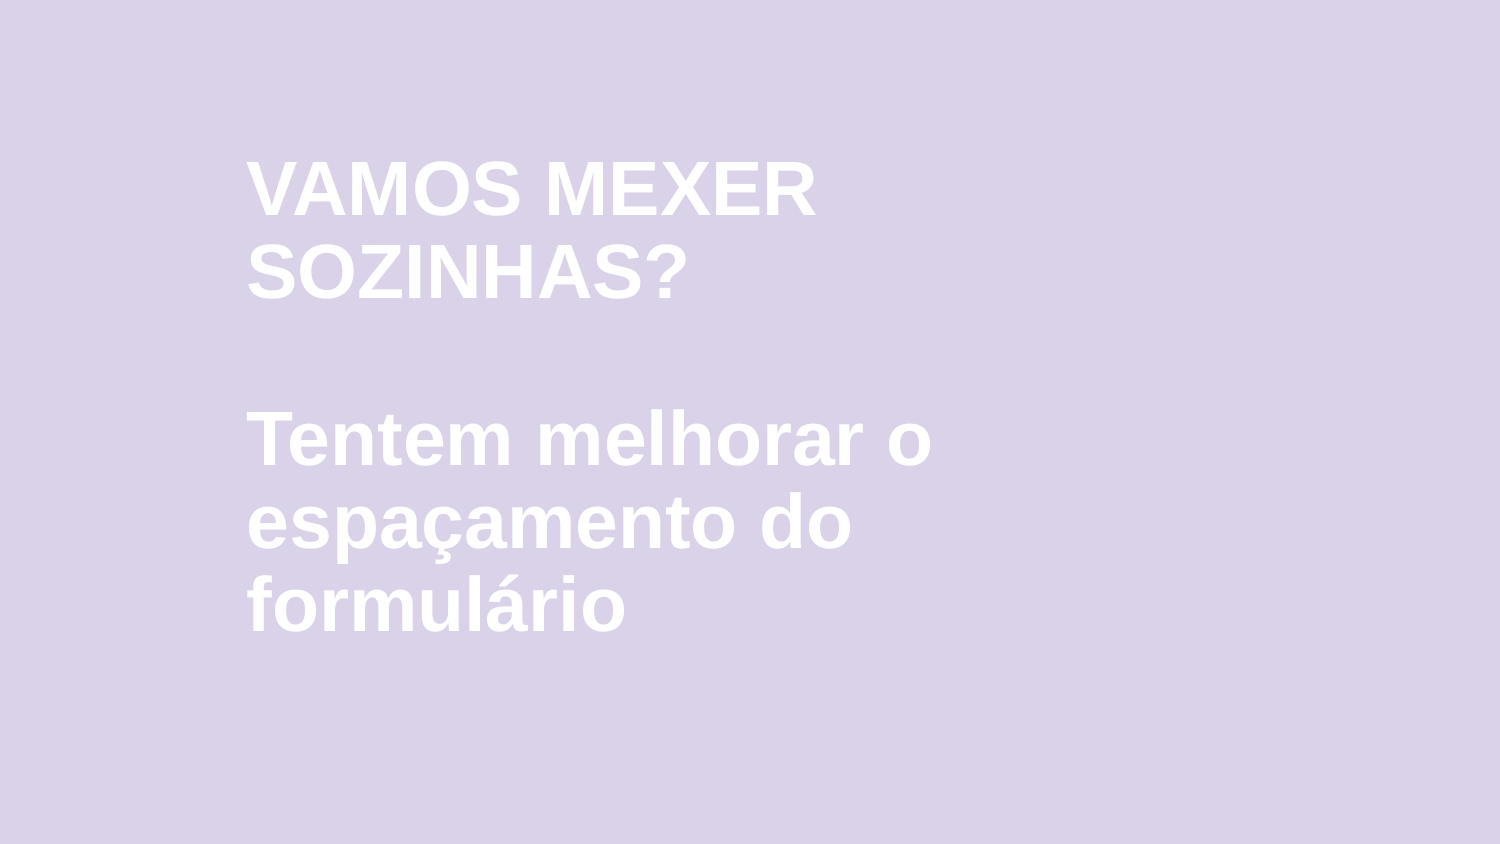

VAMOS MEXER SOZINHAS?

Tentem melhorar o espaçamento do formulário